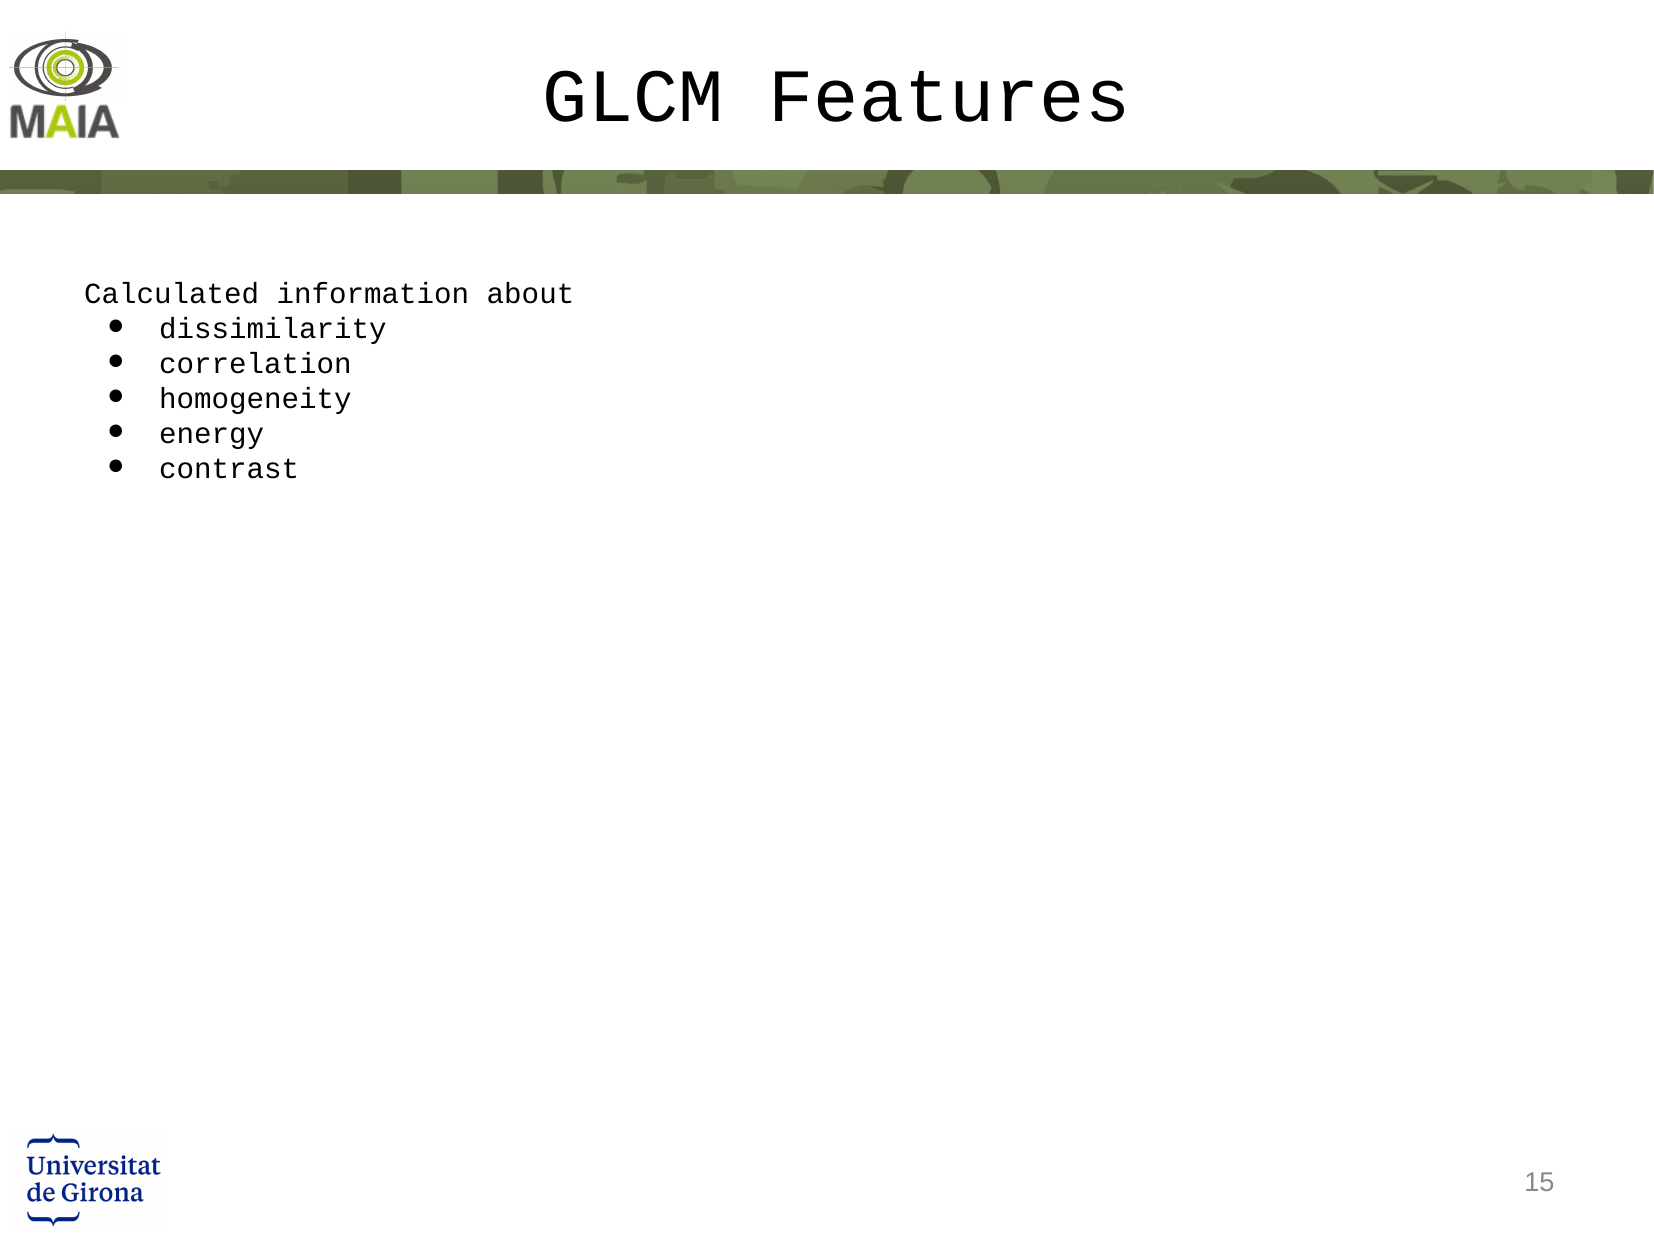

# GLCM Features
Calculated information about
dissimilarity
correlation
homogeneity
energy
contrast
15